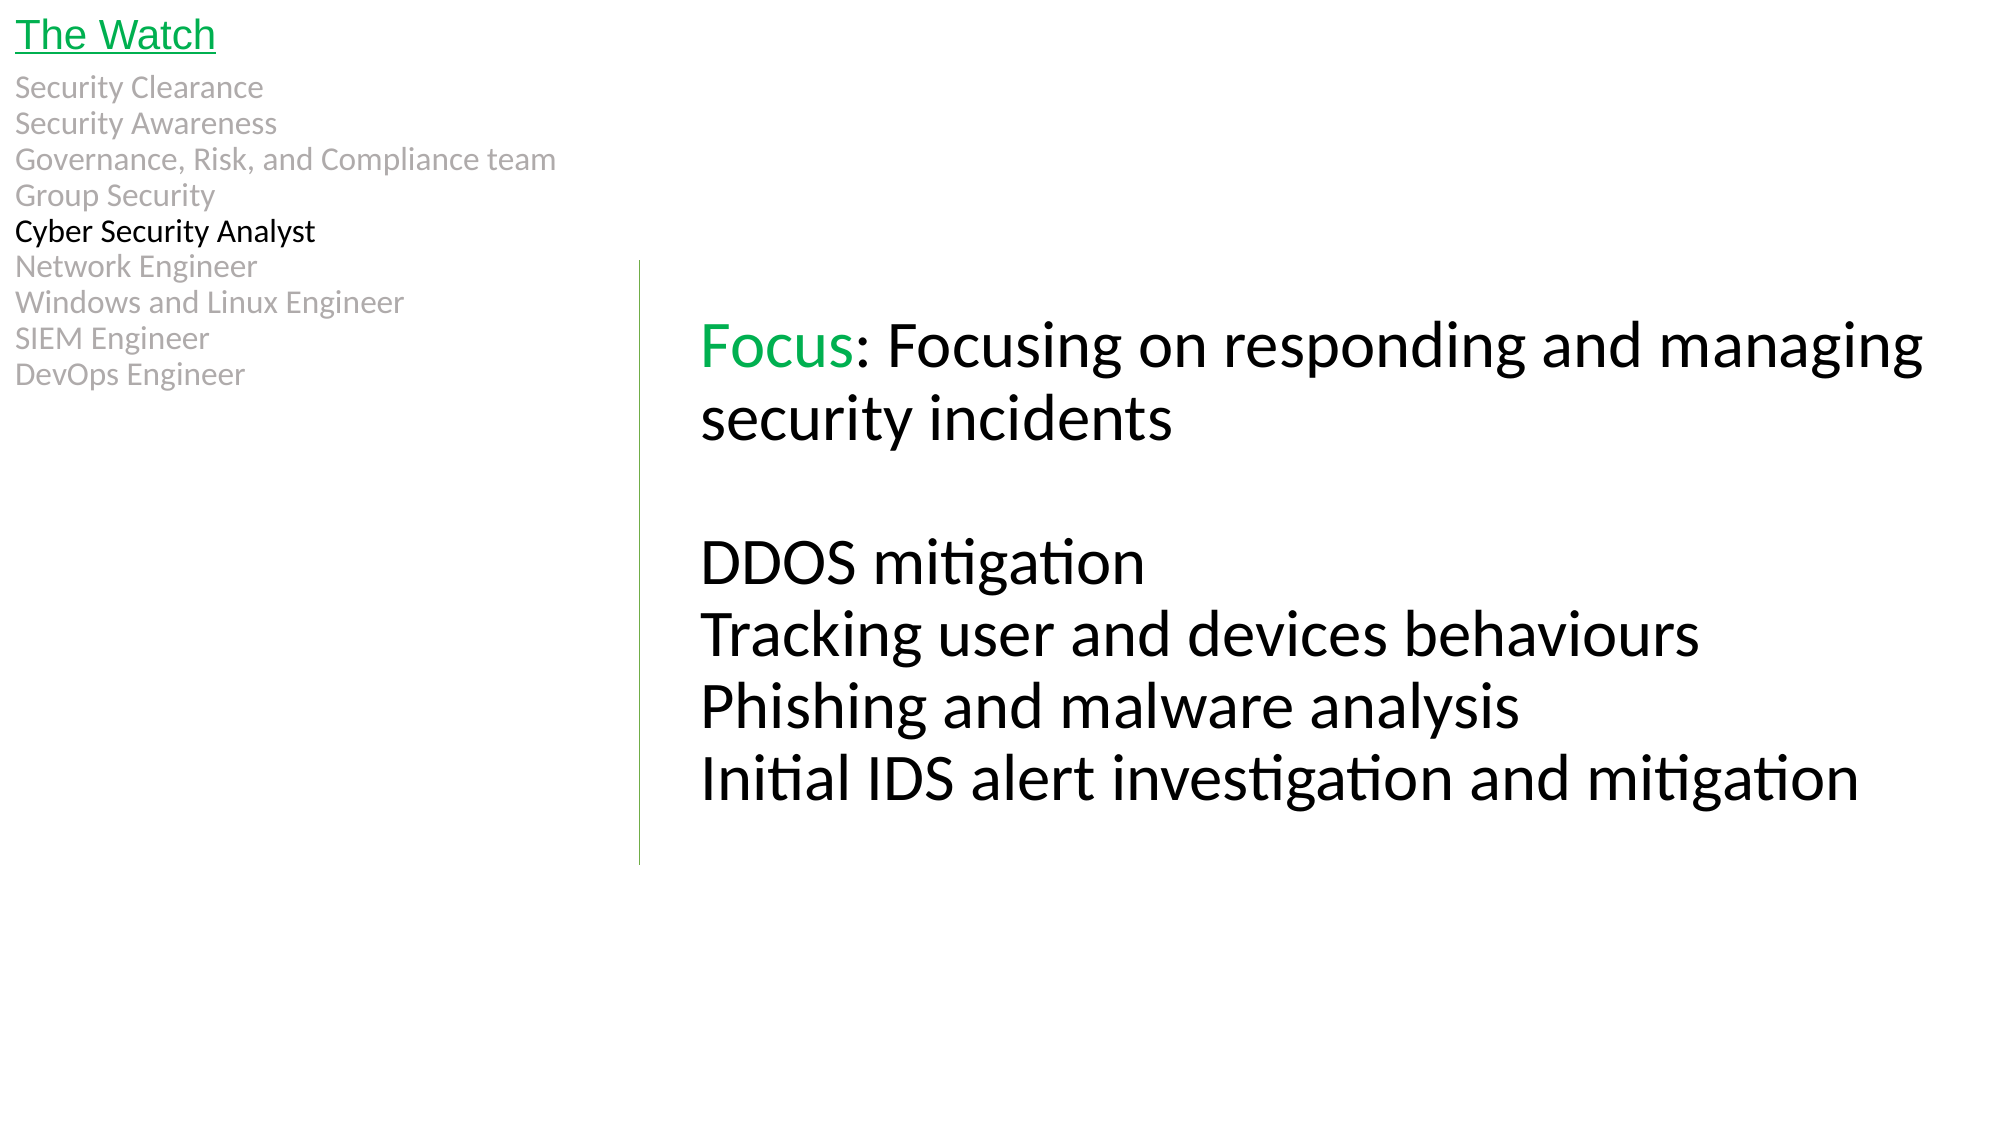

# Focus: Focusing on responding and managing security incidents DDOS mitigation Tracking user and devices behaviours Phishing and malware analysis Initial IDS alert investigation and mitigation
The Watch
Security Clearance
Security Awareness
Governance, Risk, and Compliance team
Group Security
Cyber Security Analyst
Network Engineer
Windows and Linux Engineer
SIEM Engineer
DevOps Engineer